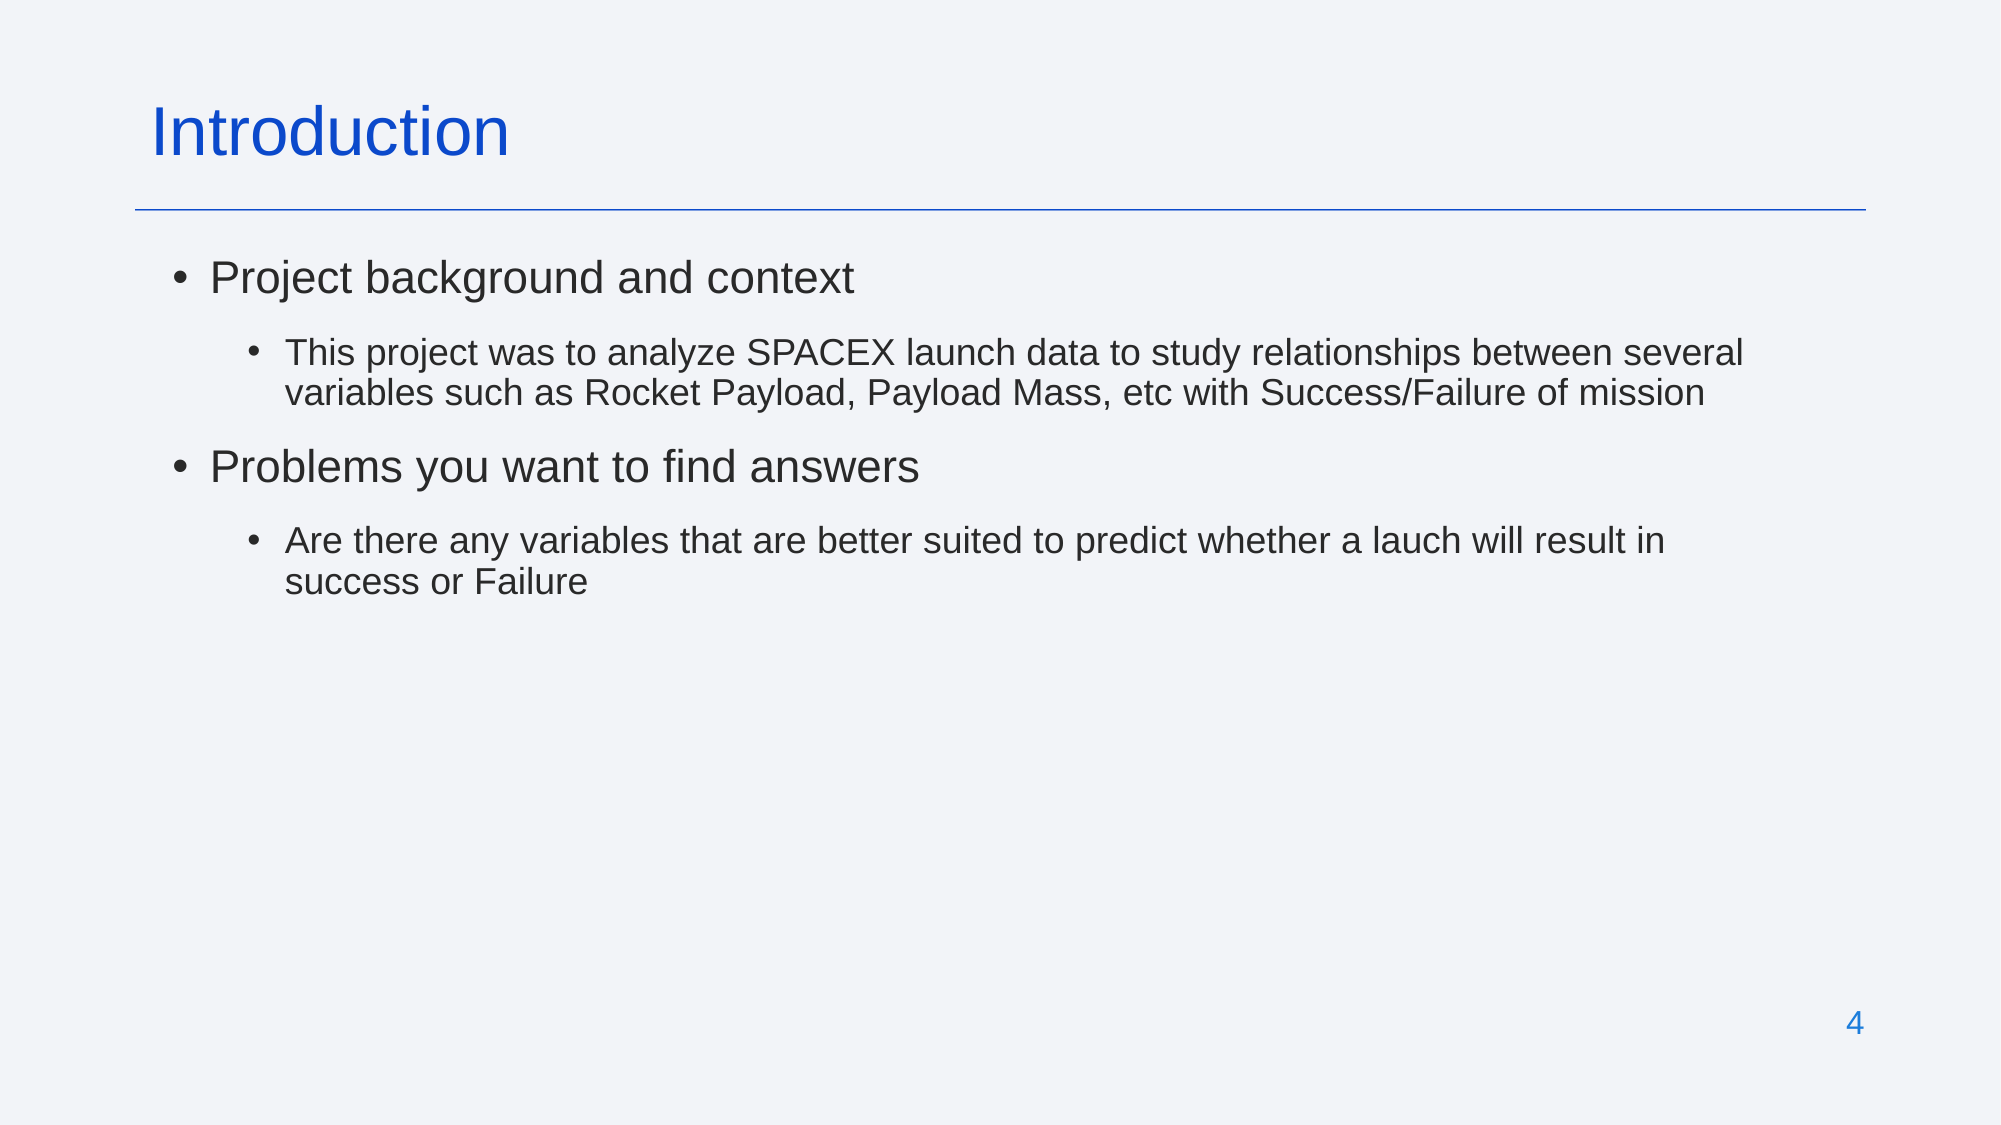

Introduction
Project background and context
This project was to analyze SPACEX launch data to study relationships between several variables such as Rocket Payload, Payload Mass, etc with Success/Failure of mission
Problems you want to find answers
Are there any variables that are better suited to predict whether a lauch will result in success or Failure
4